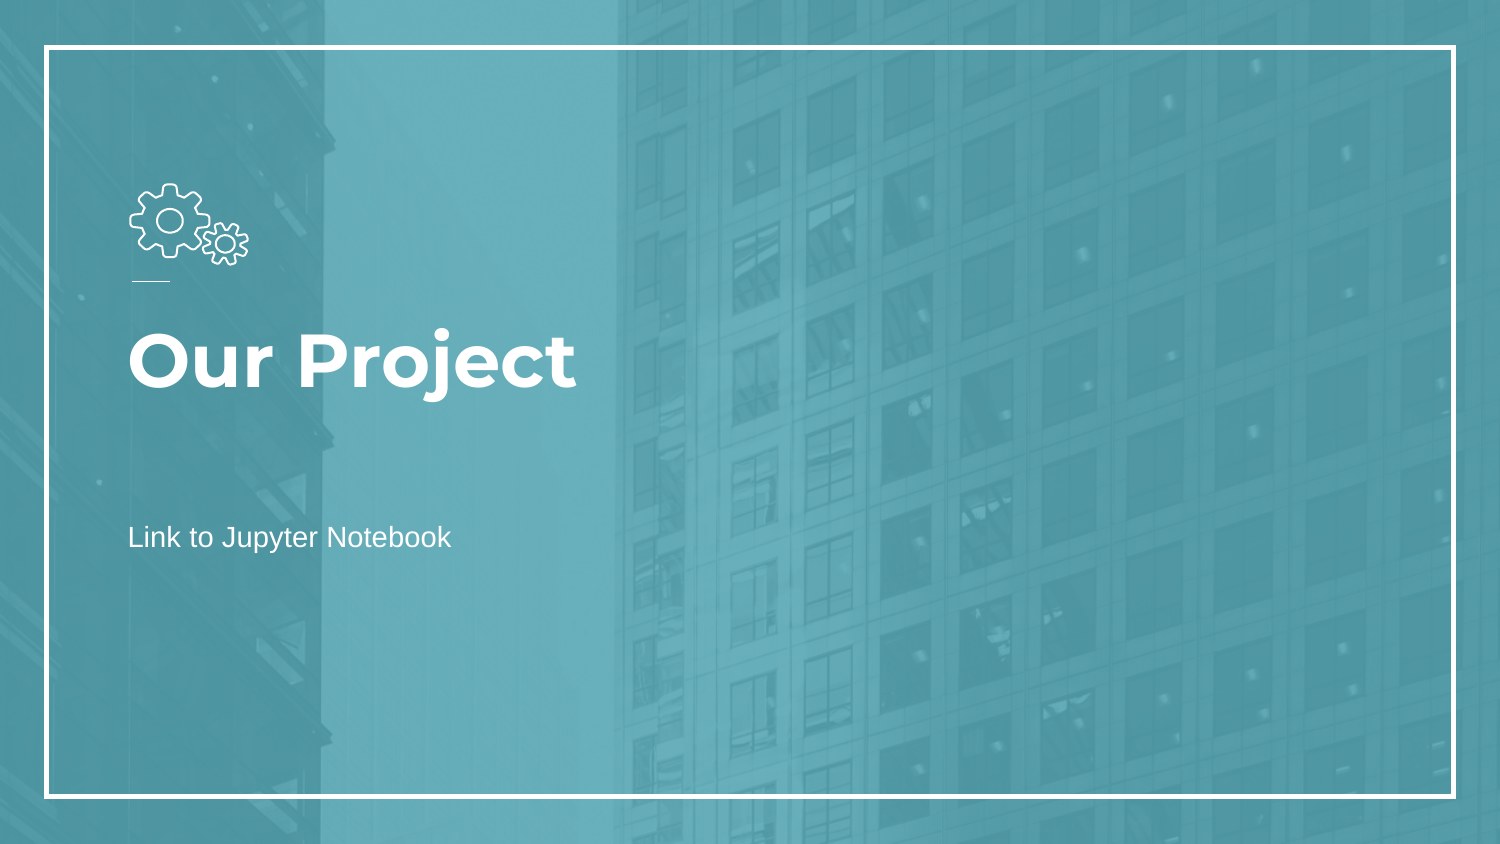

# Our Project
Link to Jupyter Notebook